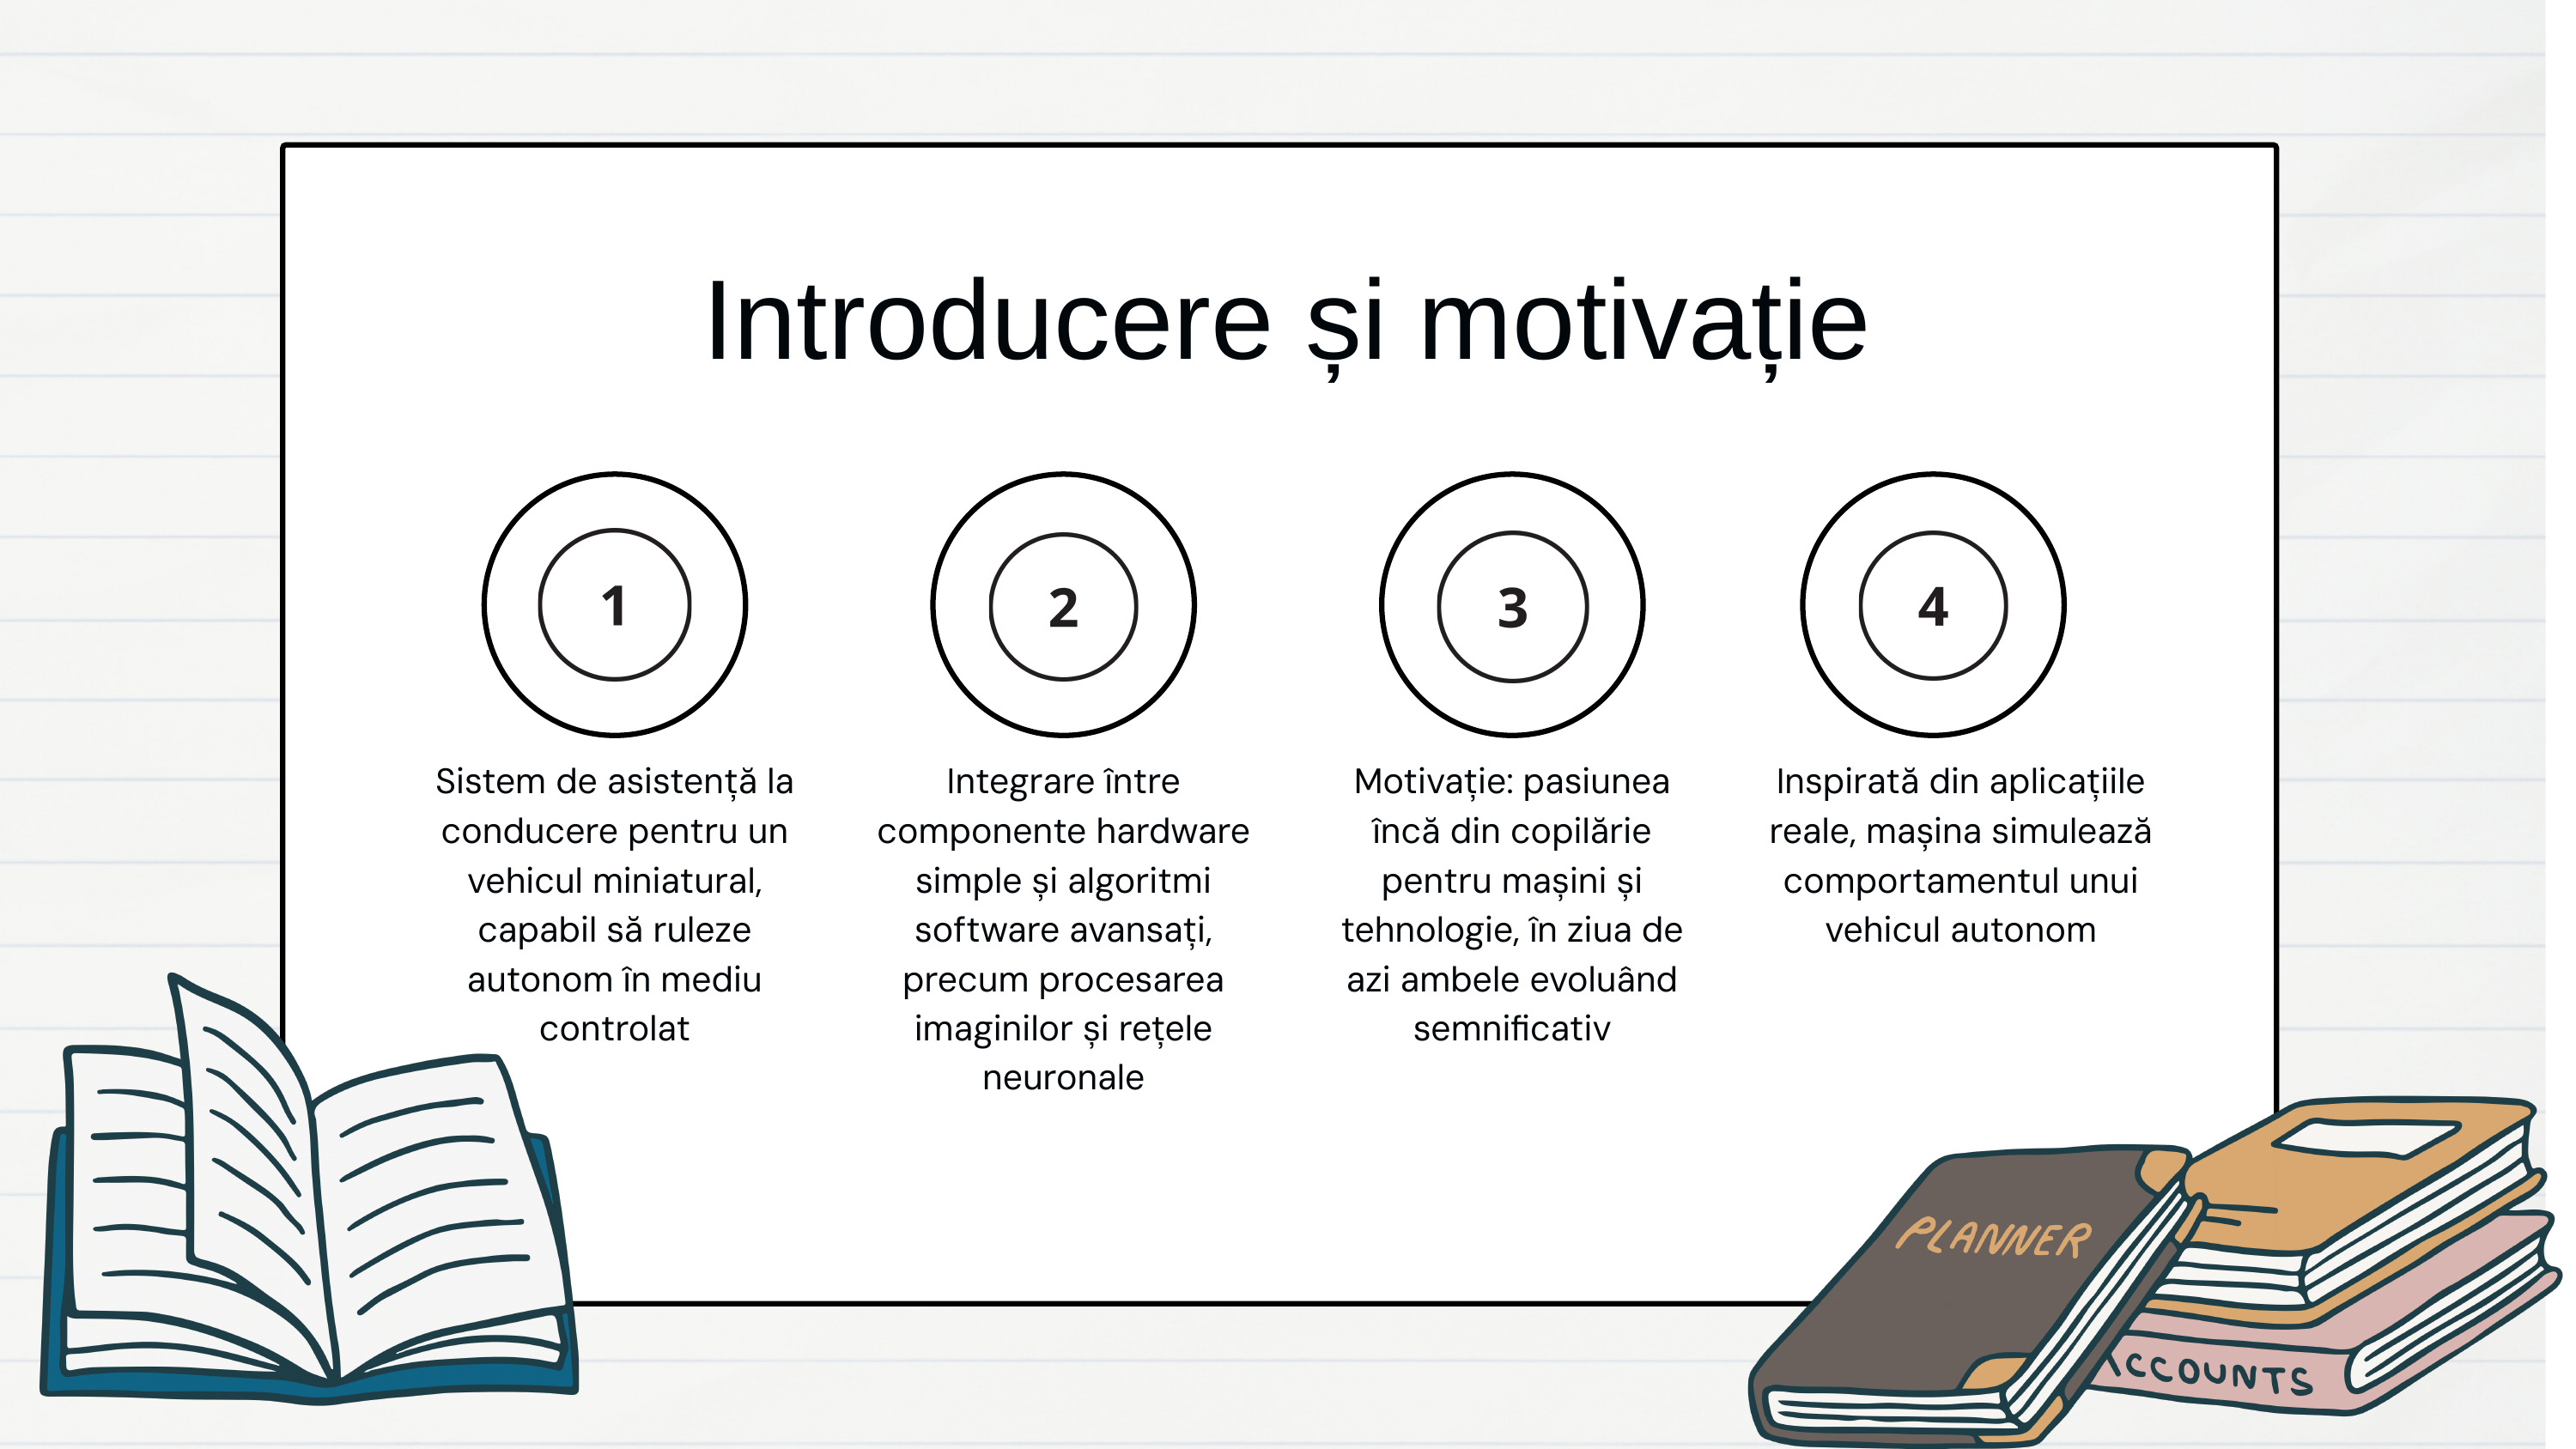

Introducere și motivație

Sistem de asistență la conducere pentru un vehicul miniatural, capabil să ruleze autonom în mediu controlat
Integrare între componente hardware simple și algoritmi software avansați, precum procesarea imaginilor și rețele neuronale
Motivație: pasiunea încă din copilărie pentru mașini și tehnologie, în ziua de azi ambele evoluând semnificativ
Inspirată din aplicațiile reale, mașina simulează comportamentul unui vehicul autonom